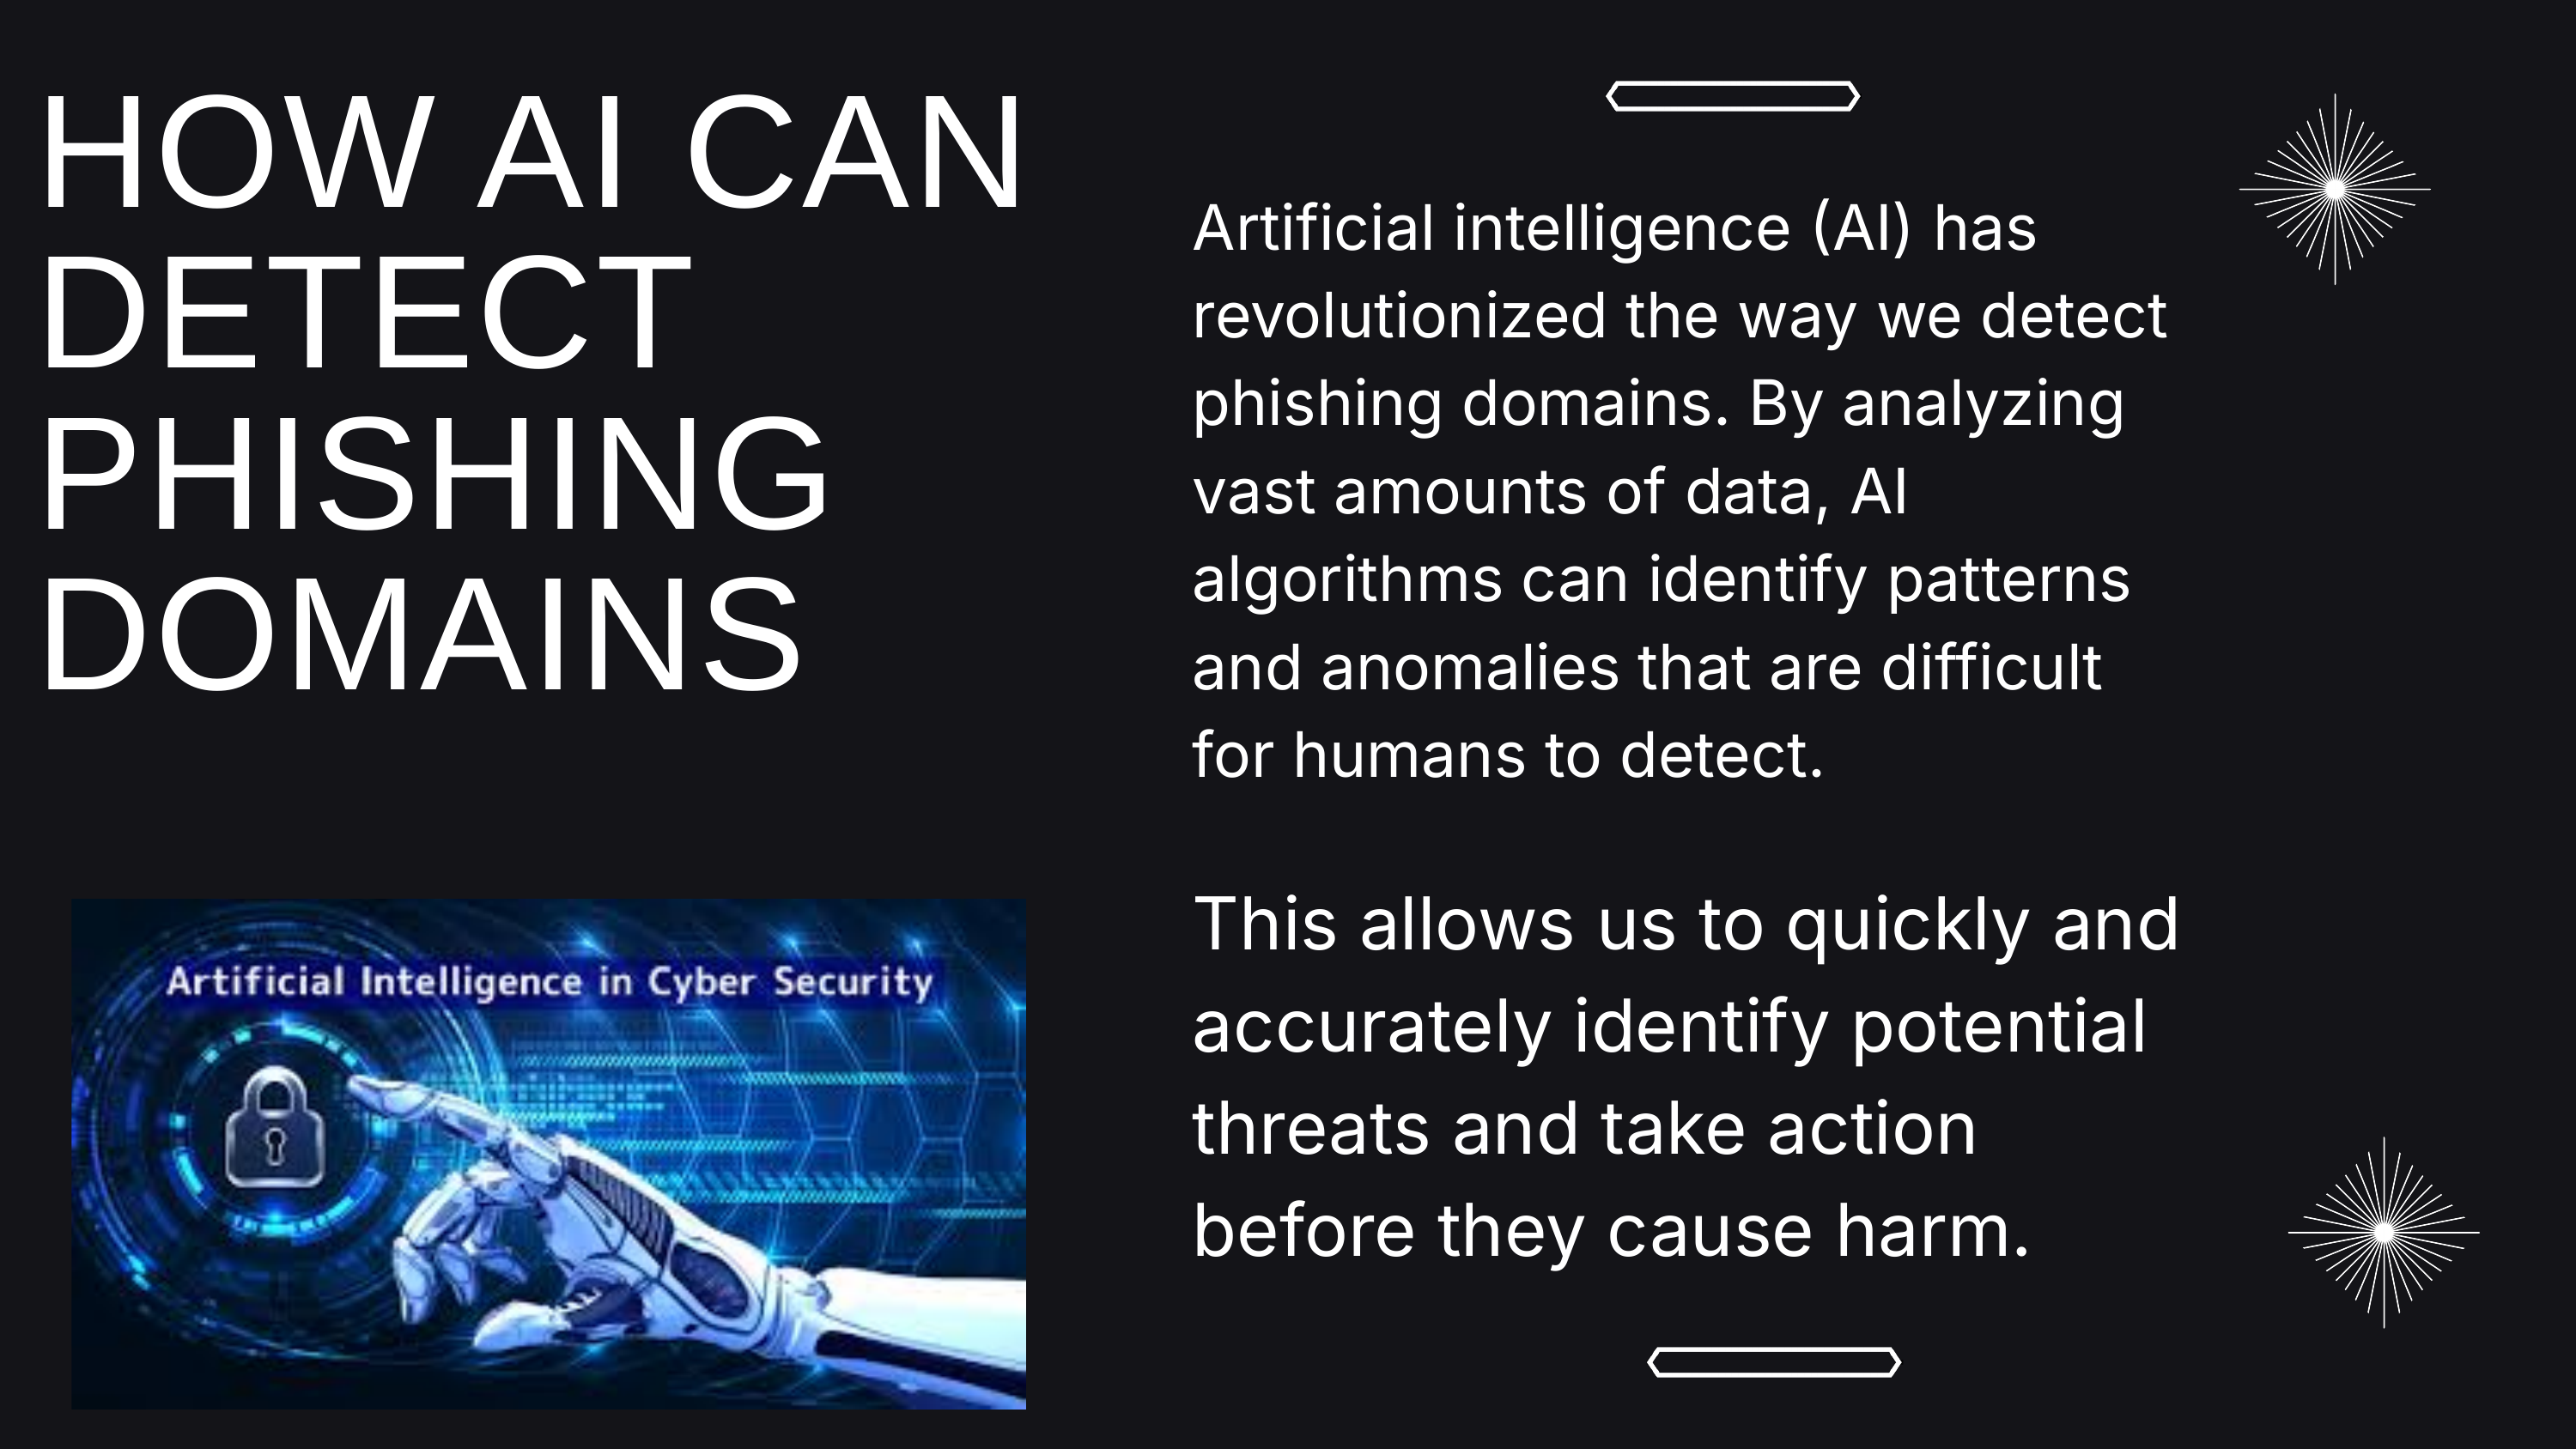

HOW AI CAN DETECT PHISHING DOMAINS

Artificial intelligence (AI) has revolutionized the way we detect phishing domains. By analyzing vast amounts of data, AI algorithms can identify patterns and anomalies that are difficult for humans to detect.
This allows us to quickly and accurately identify potential threats and take action before they cause harm.